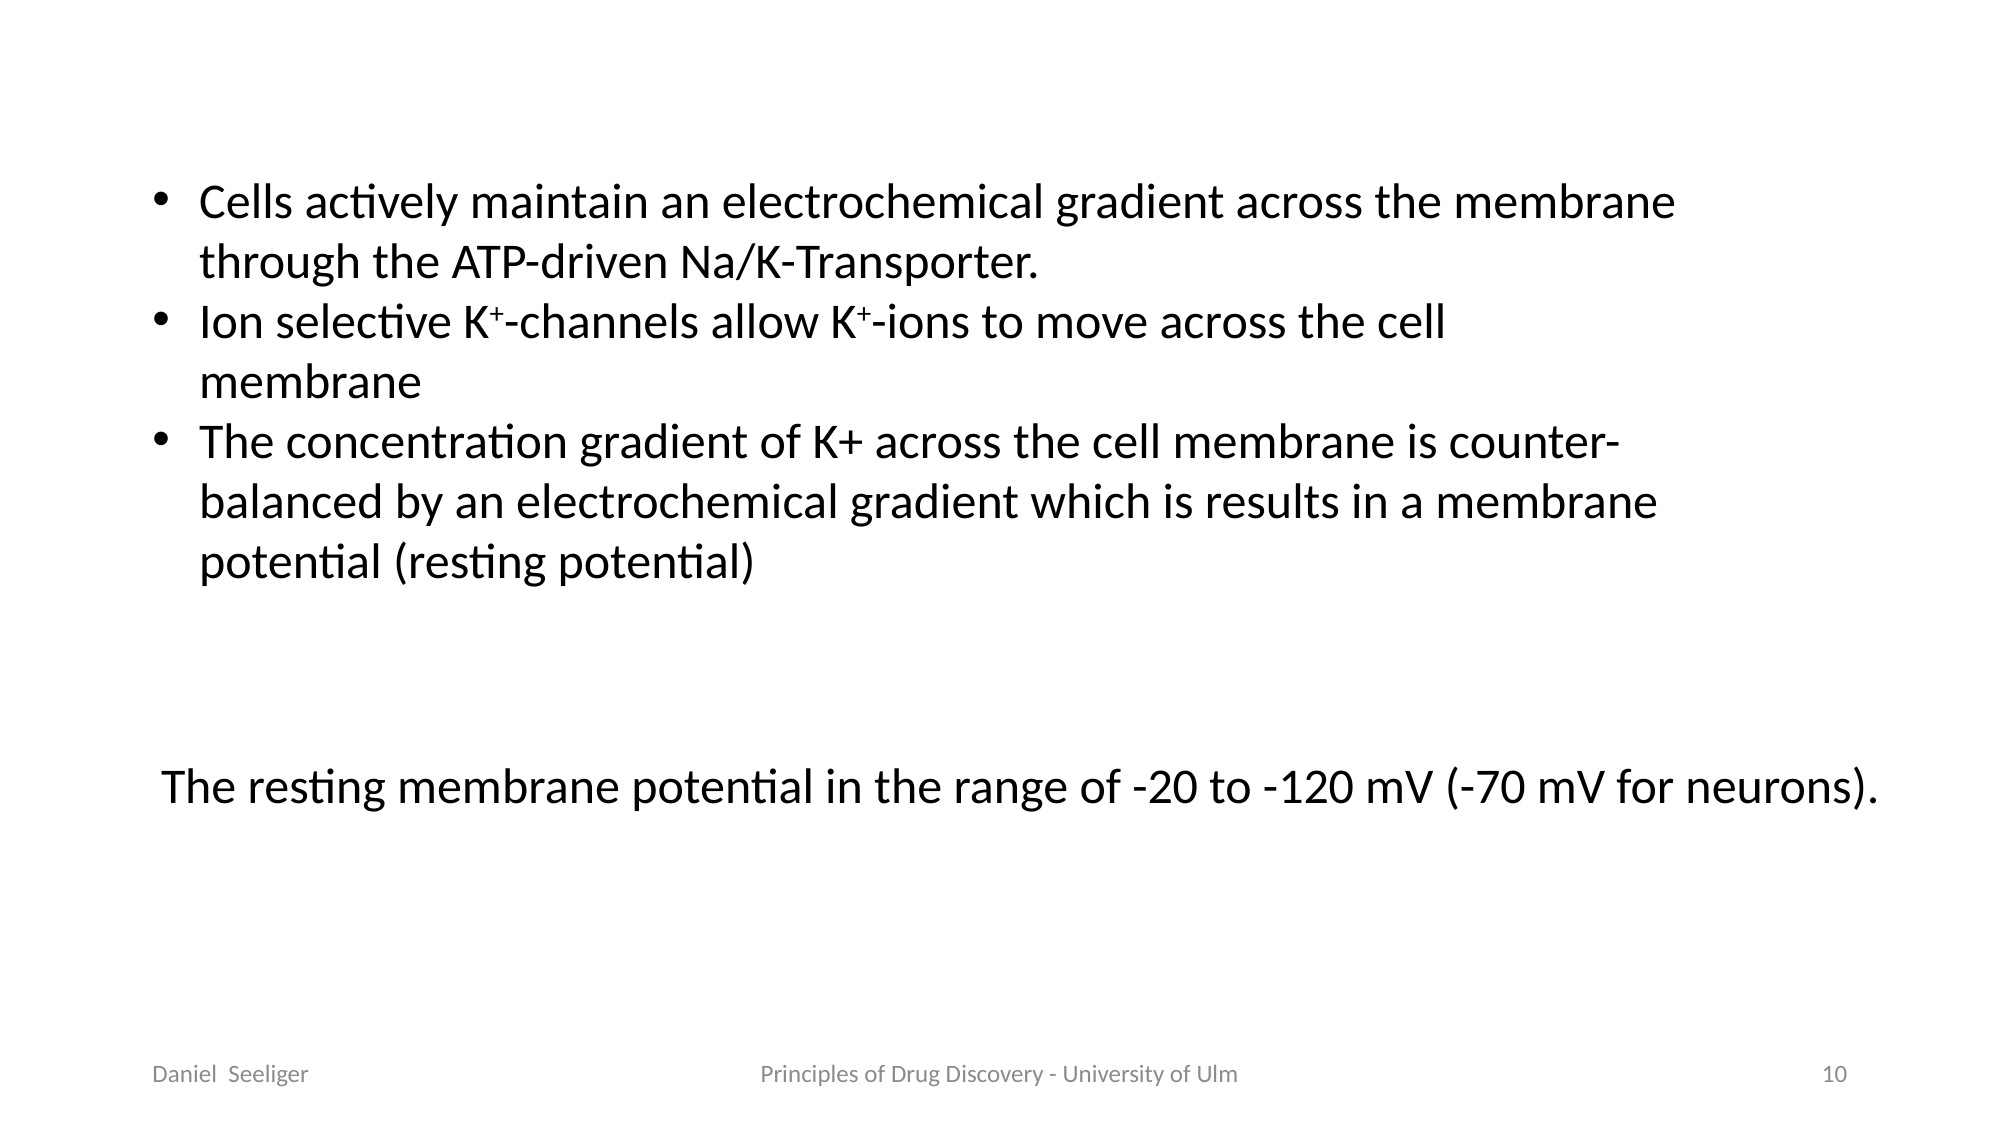

Cells actively maintain an electrochemical gradient across the membrane through the ATP-driven Na/K-Transporter.
Ion selective K+-channels allow K+-ions to move across the cell membrane
The concentration gradient of K+ across the cell membrane is counter-balanced by an electrochemical gradient which is results in a membrane potential (resting potential)
The resting membrane potential in the range of -20 to -120 mV (-70 mV for neurons).
Daniel  Seeliger
Principles of Drug Discovery - University of Ulm
10